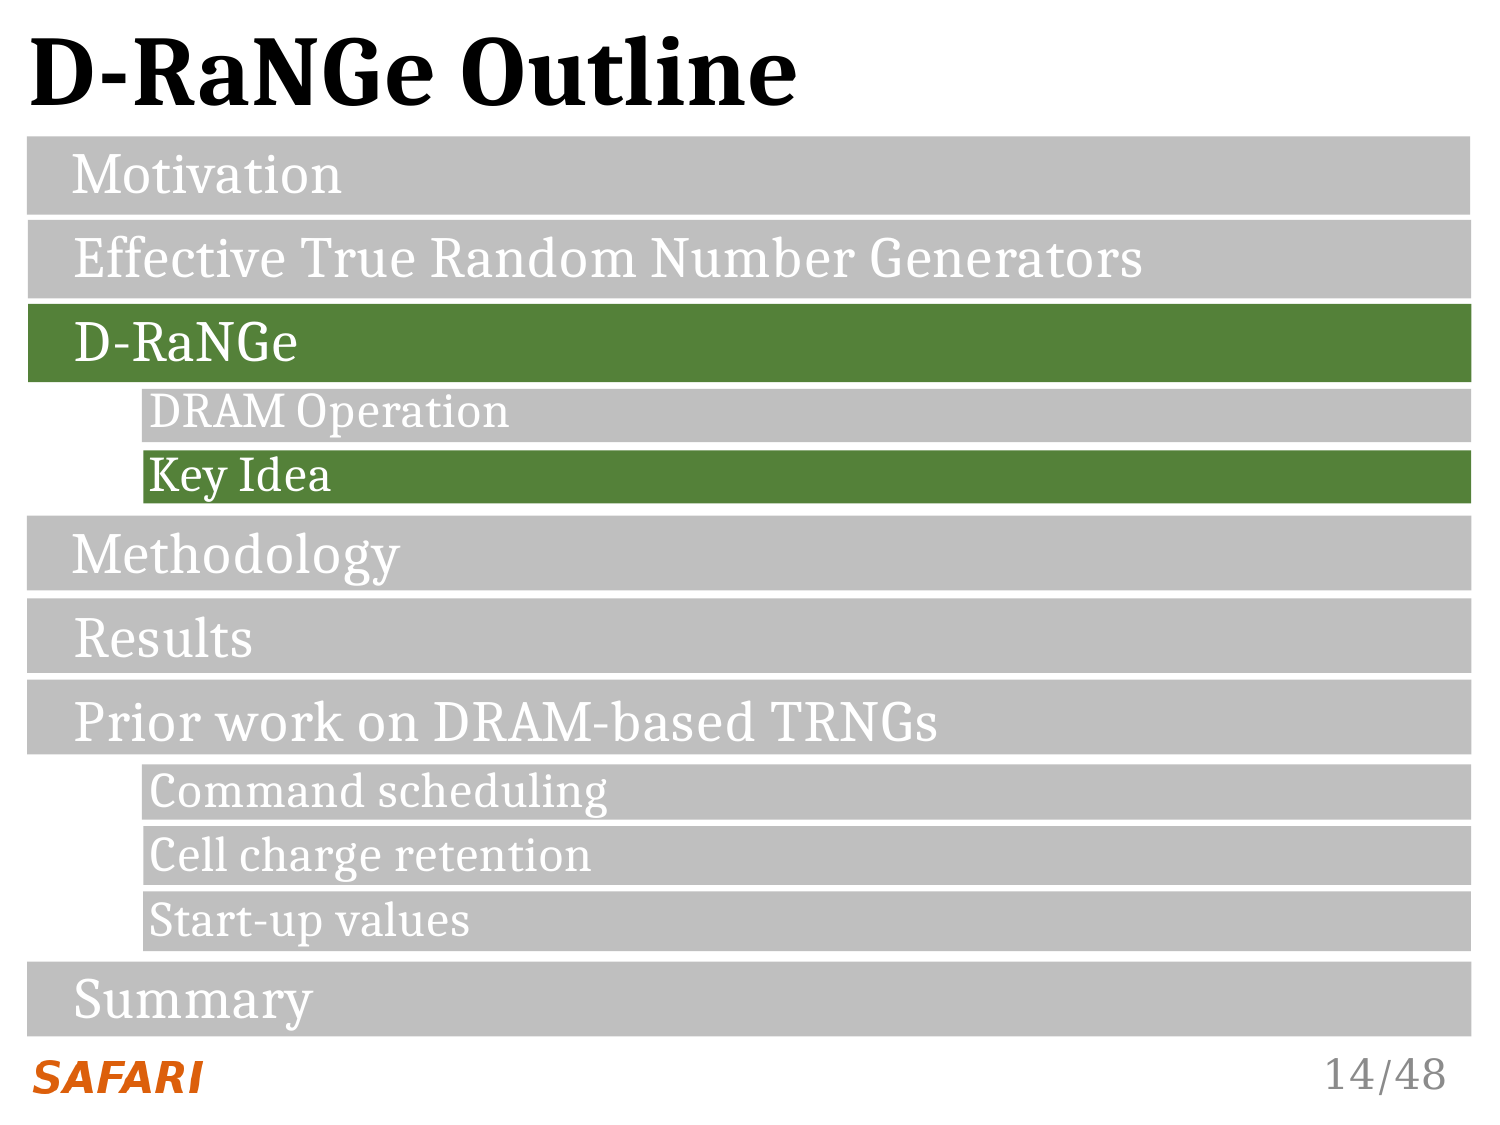

# D-RaNGe Outline
Motivation
Effective True Random Number Generators
D-RaNGe
DRAM Operation
Key Idea
Methodology
Results
Prior work on DRAM-based TRNGs
Command scheduling
Cell charge retention
Start-up values
Summary